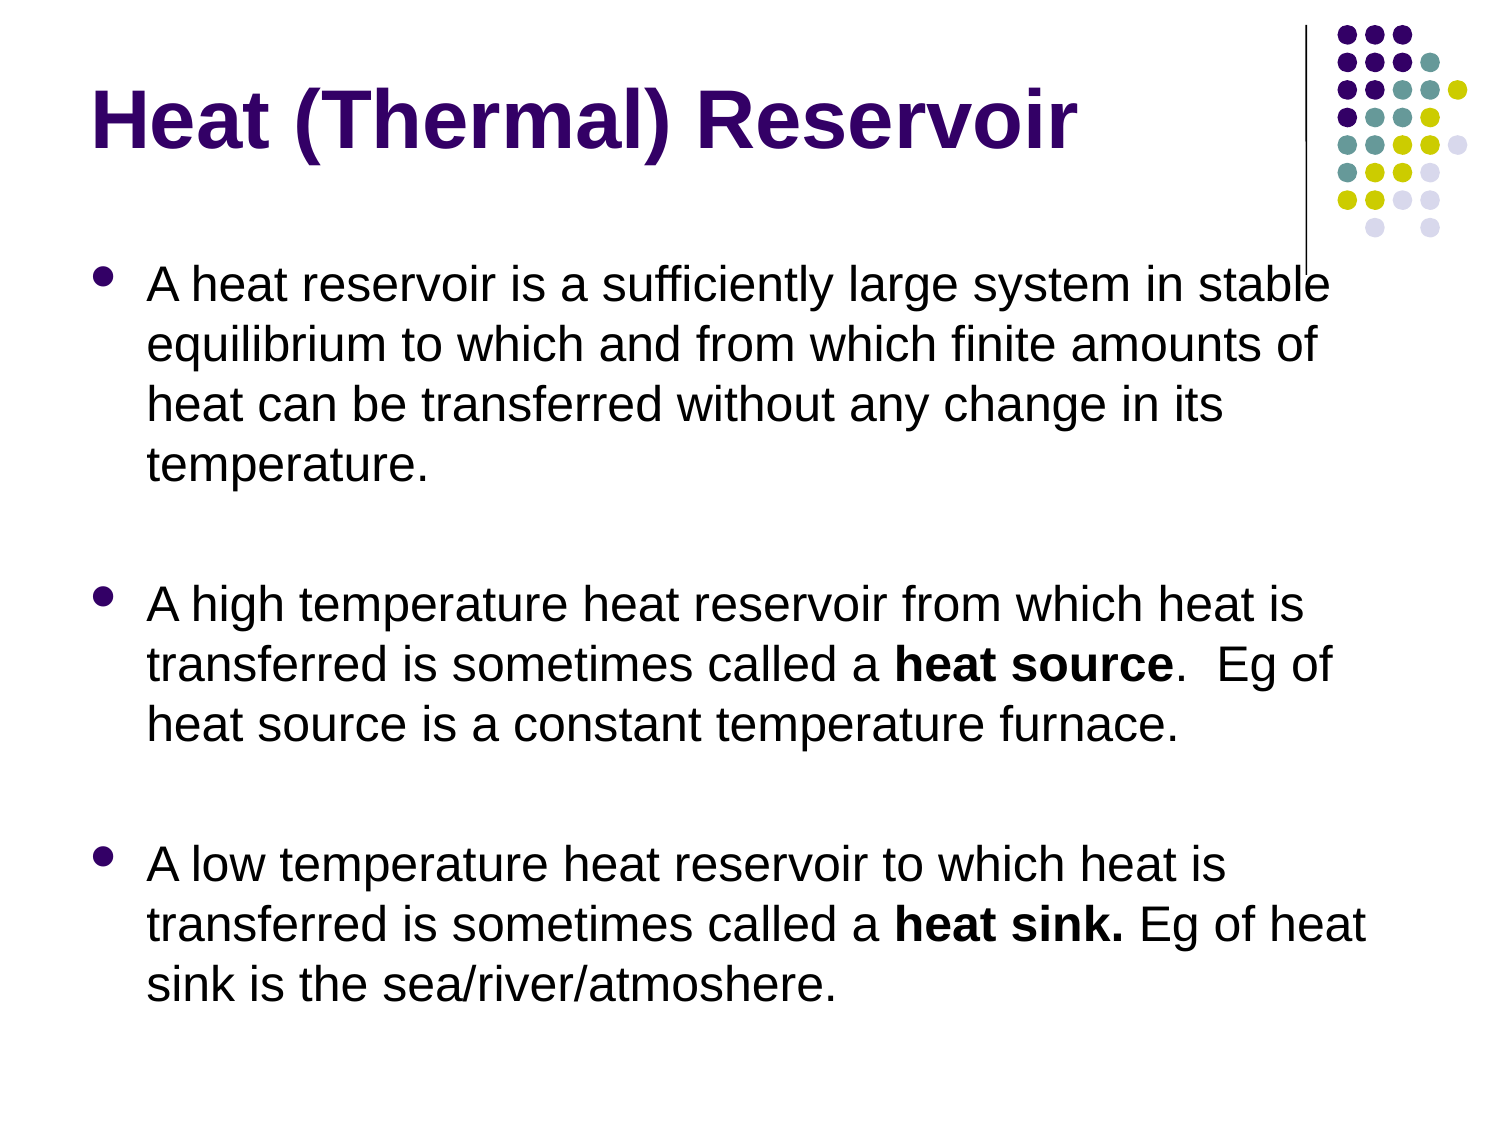

# Heat (Thermal) Reservoir
A heat reservoir is a sufficiently large system in stable equilibrium to which and from which finite amounts of heat can be transferred without any change in its temperature.

A high temperature heat reservoir from which heat is transferred is sometimes called a heat source.  Eg of heat source is a constant temperature furnace.

A low temperature heat reservoir to which heat is transferred is sometimes called a heat sink. Eg of heat sink is the sea/river/atmoshere.